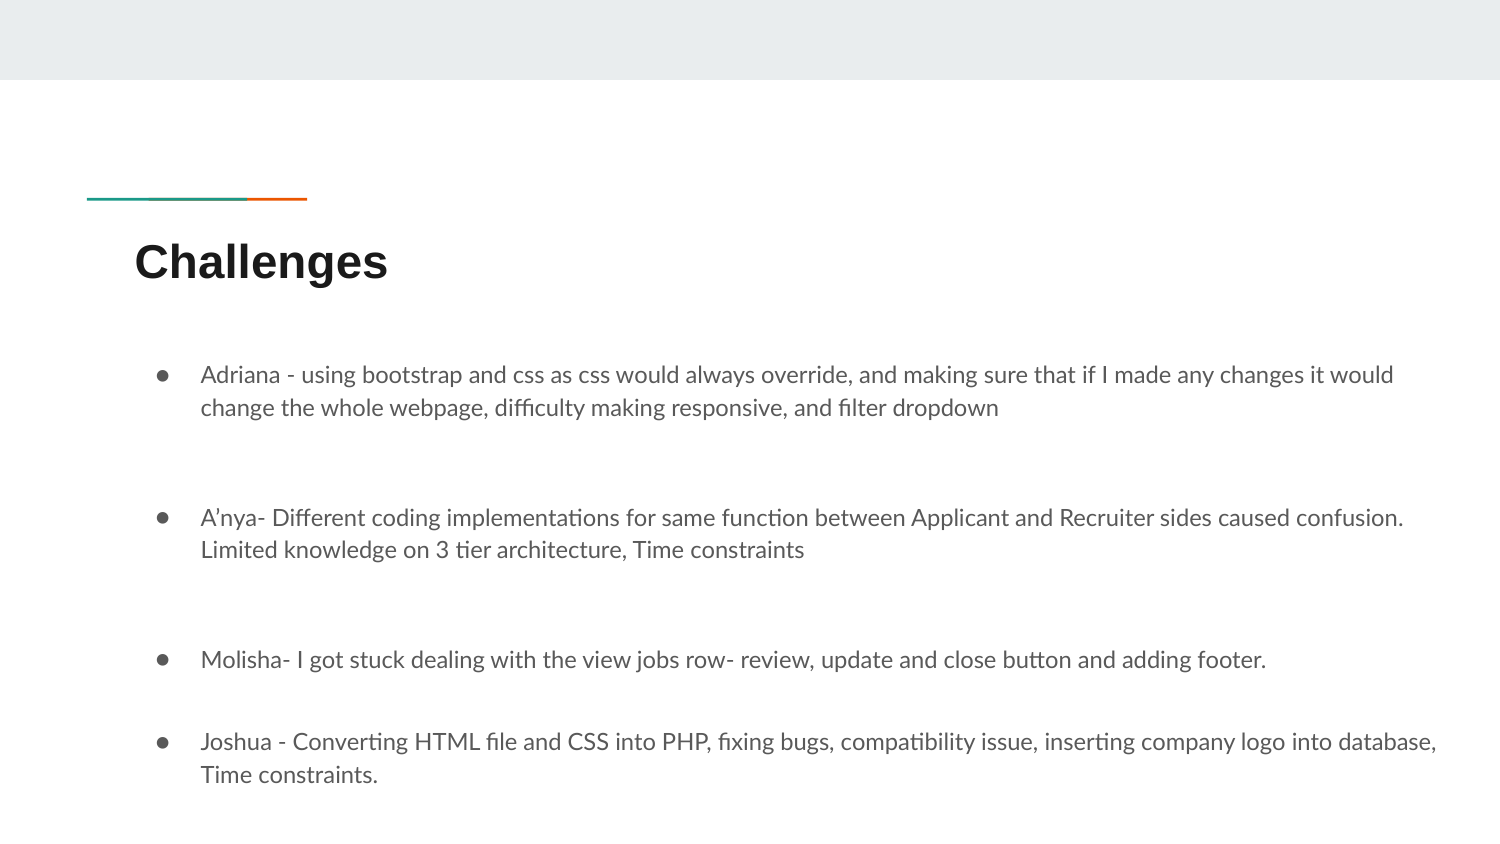

# Challenges
Adriana - using bootstrap and css as css would always override, and making sure that if I made any changes it would change the whole webpage, difficulty making responsive, and filter dropdown

A’nya- Different coding implementations for same function between Applicant and Recruiter sides caused confusion. Limited knowledge on 3 tier architecture, Time constraints

Molisha- I got stuck dealing with the view jobs row- review, update and close button and adding footer.

Joshua - Converting HTML file and CSS into PHP, fixing bugs, compatibility issue, inserting company logo into database, Time constraints.